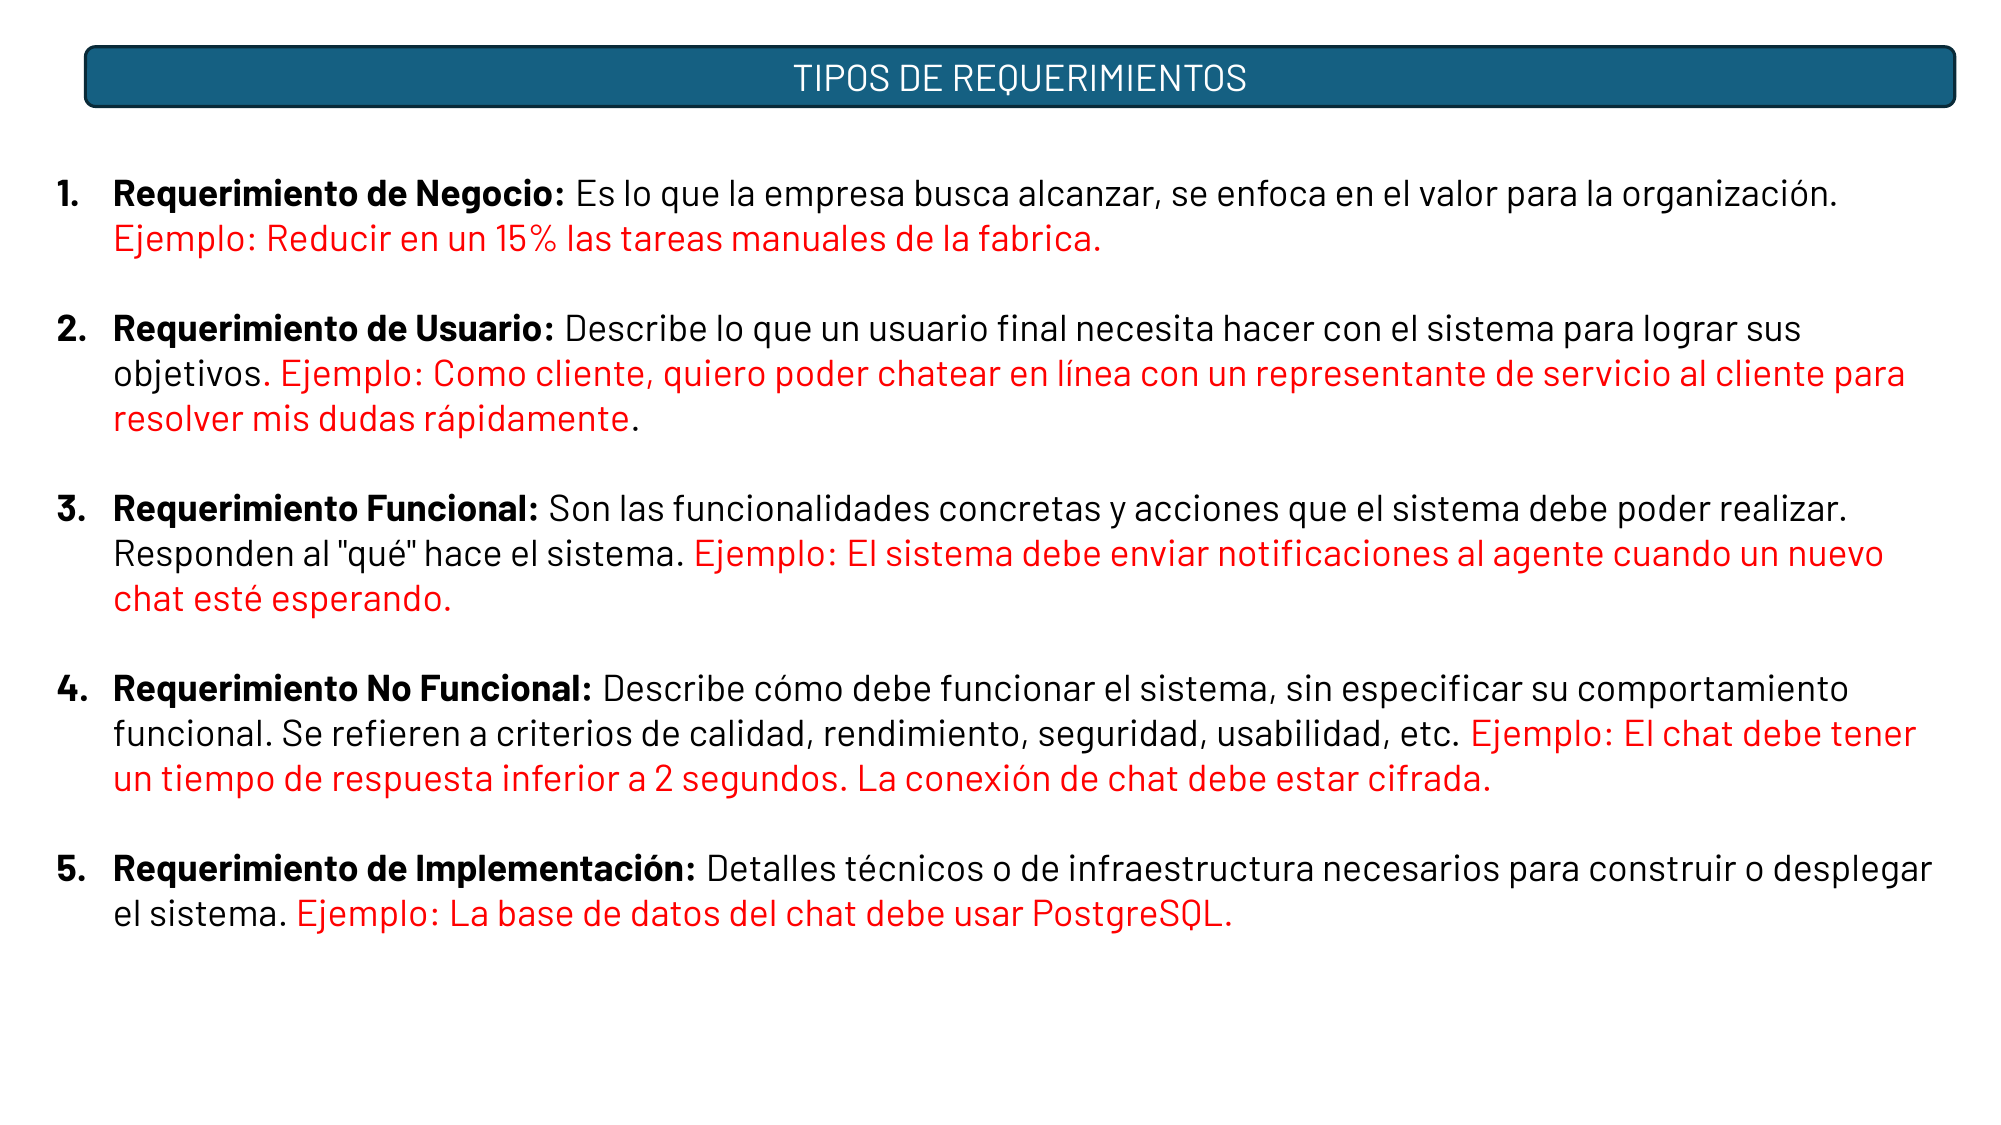

TIPOS DE REQUERIMIENTOS
Requerimiento de Negocio: Es lo que la empresa busca alcanzar, se enfoca en el valor para la organización. Ejemplo: Reducir en un 15% las tareas manuales de la fabrica.

Requerimiento de Usuario: Describe lo que un usuario final necesita hacer con el sistema para lograr sus objetivos. Ejemplo: Como cliente, quiero poder chatear en línea con un representante de servicio al cliente para resolver mis dudas rápidamente.

Requerimiento Funcional: Son las funcionalidades concretas y acciones que el sistema debe poder realizar. Responden al "qué" hace el sistema. Ejemplo: El sistema debe enviar notificaciones al agente cuando un nuevo chat esté esperando.

Requerimiento No Funcional: Describe cómo debe funcionar el sistema, sin especificar su comportamiento funcional. Se refieren a criterios de calidad, rendimiento, seguridad, usabilidad, etc. Ejemplo: El chat debe tener un tiempo de respuesta inferior a 2 segundos. La conexión de chat debe estar cifrada.

Requerimiento de Implementación: Detalles técnicos o de infraestructura necesarios para construir o desplegar el sistema. Ejemplo: La base de datos del chat debe usar PostgreSQL.